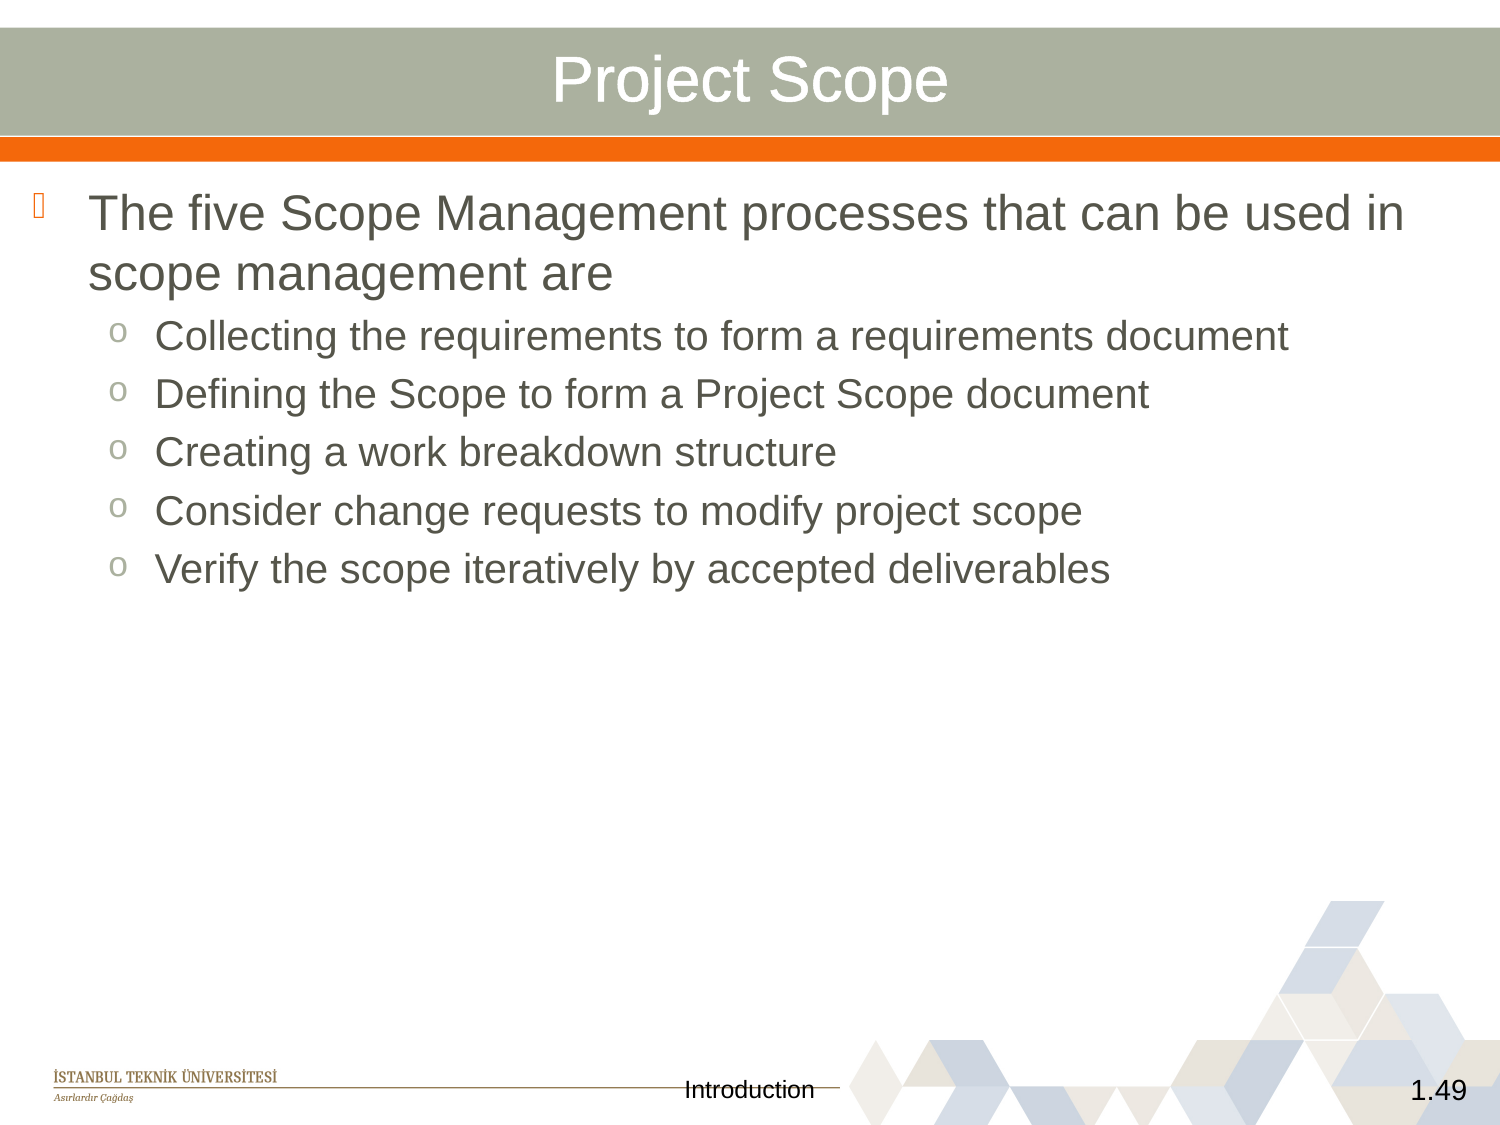

# Project Scope
The five Scope Management processes that can be used in scope management are
Collecting the requirements to form a requirements document
Defining the Scope to form a Project Scope document
Creating a work breakdown structure
Consider change requests to modify project scope
Verify the scope iteratively by accepted deliverables

Introduction
1.49